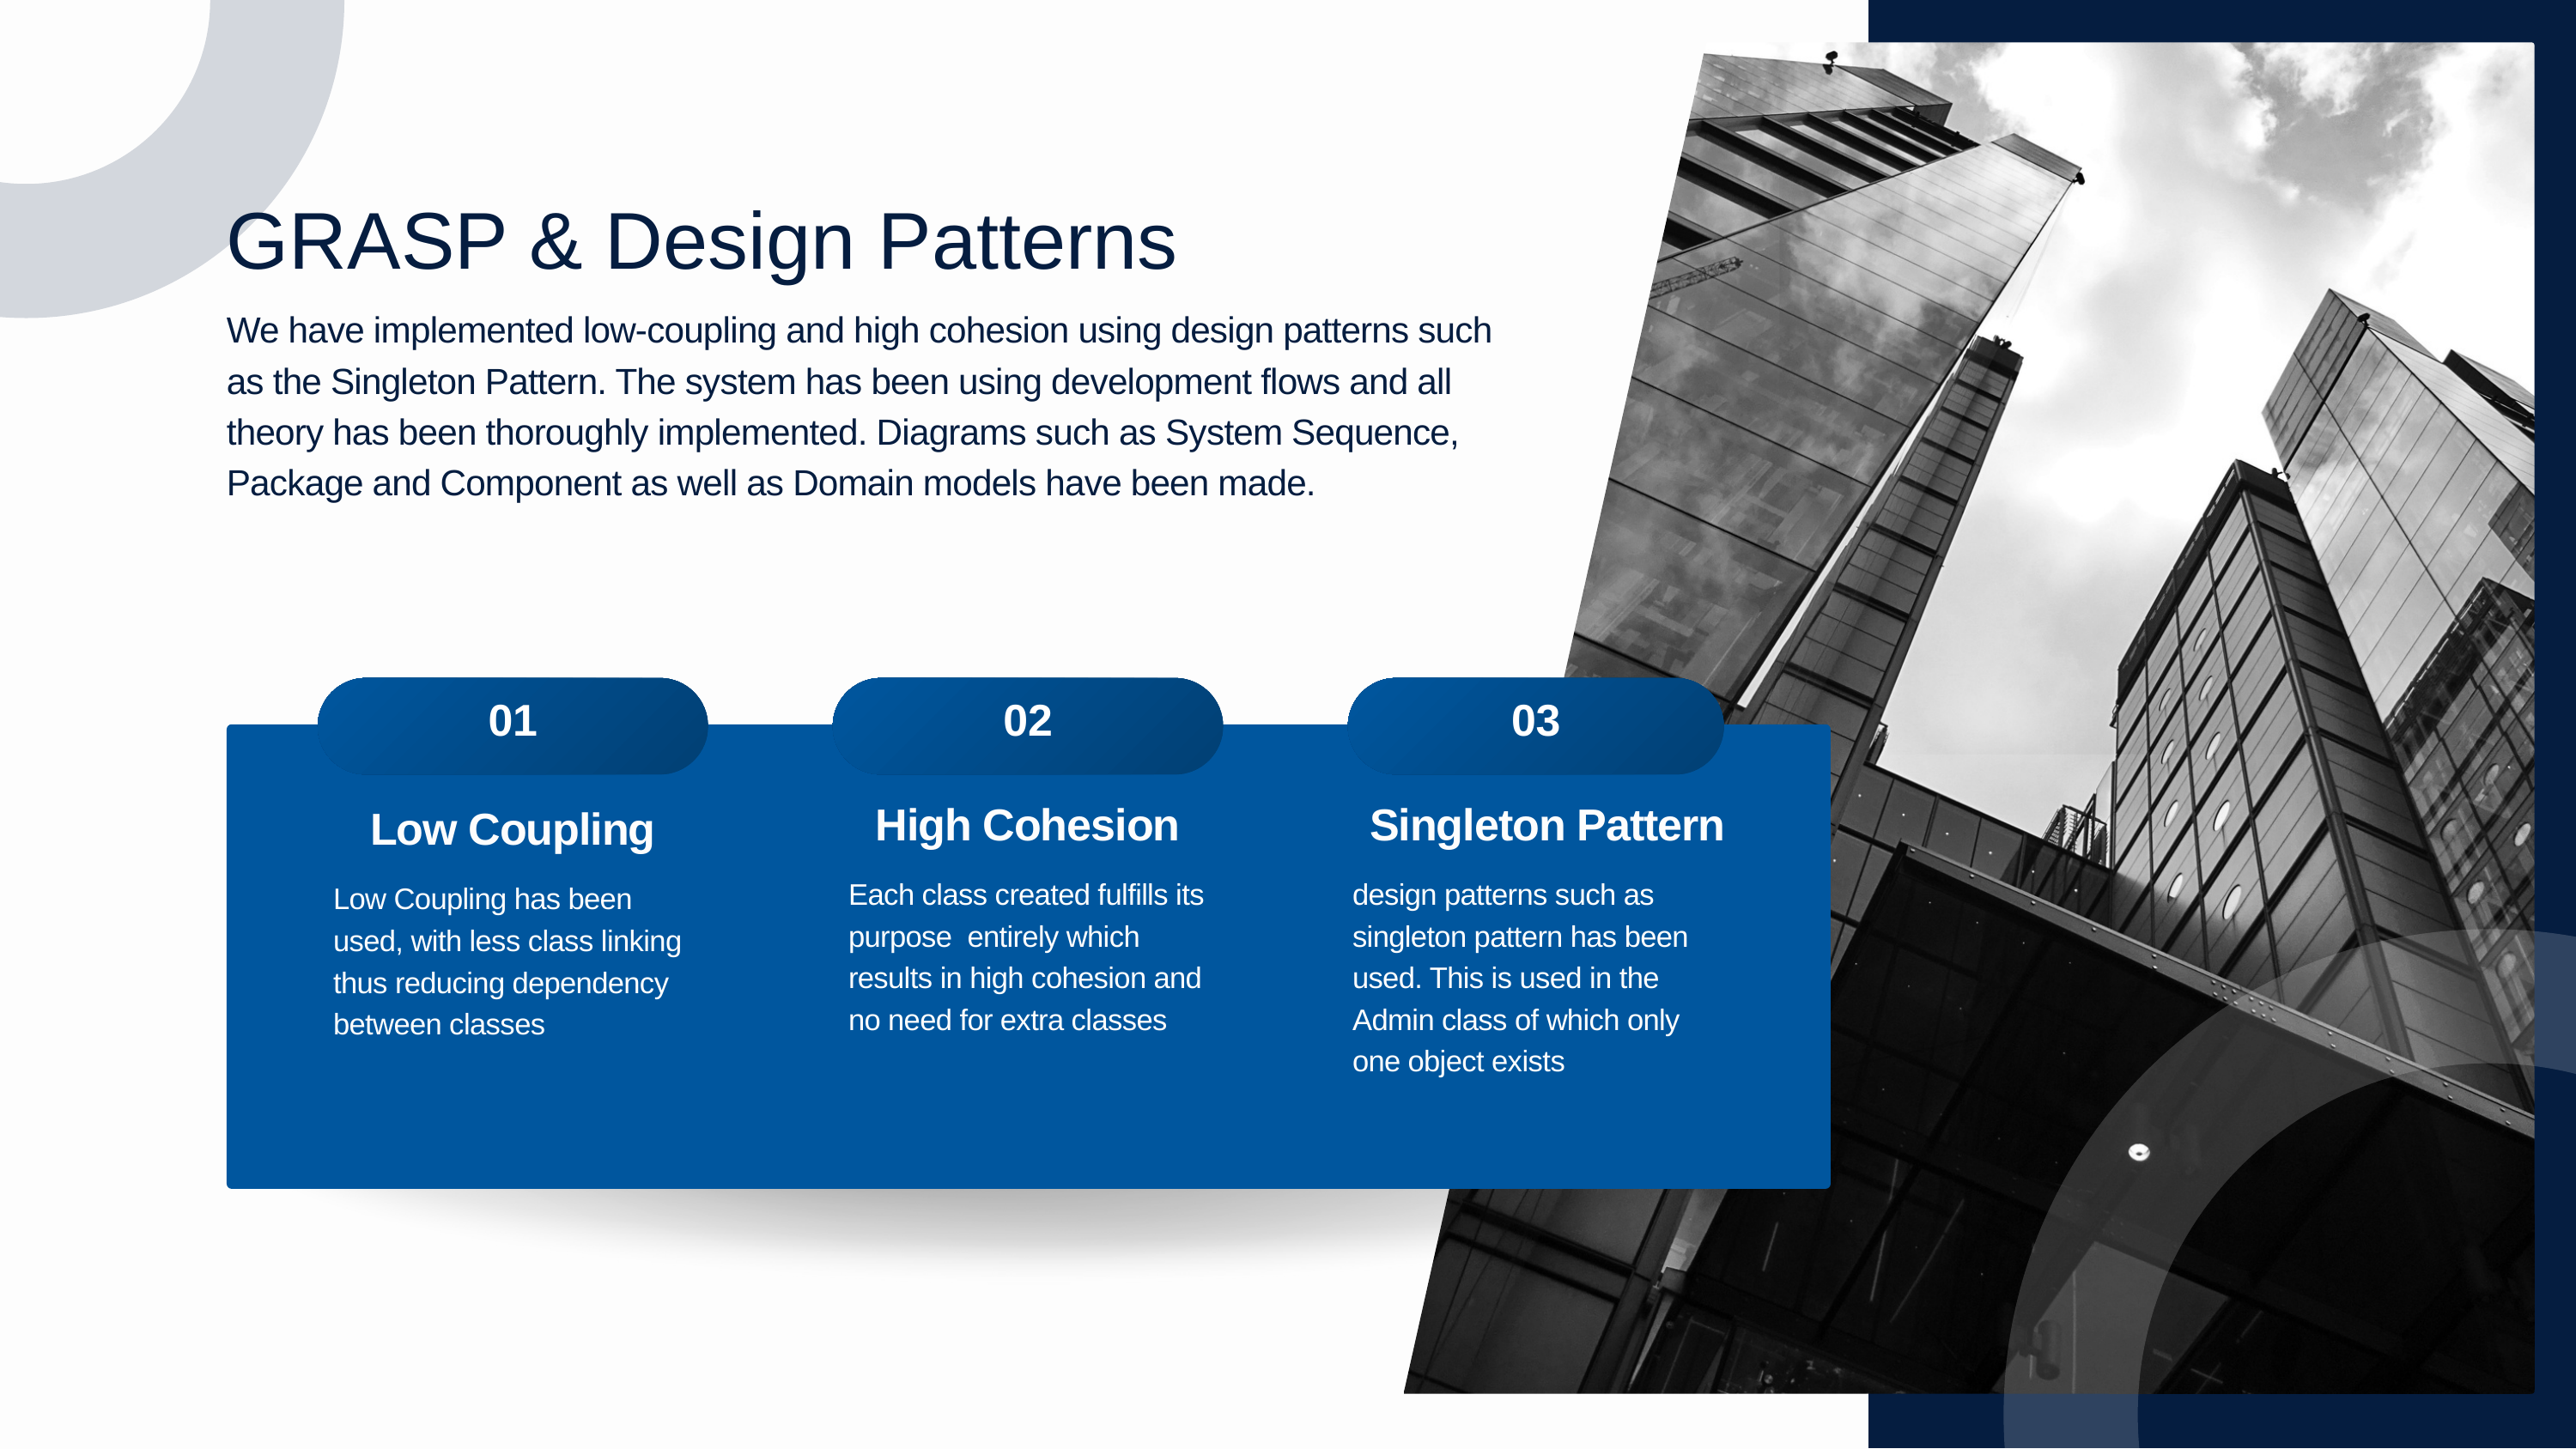

GRASP & Design Patterns
We have implemented low-coupling and high cohesion using design patterns such as the Singleton Pattern. The system has been using development flows and all theory has been thoroughly implemented. Diagrams such as System Sequence, Package and Component as well as Domain models have been made.

01

02

03

High Cohesion
Singleton Pattern
Low Coupling
Each class created fulfills its purpose  entirely which results in high cohesion and no need for extra classes
design patterns such as singleton pattern has been used. This is used in the Admin class of which only one object exists
Low Coupling has been used, with less class linking thus reducing dependency between classes